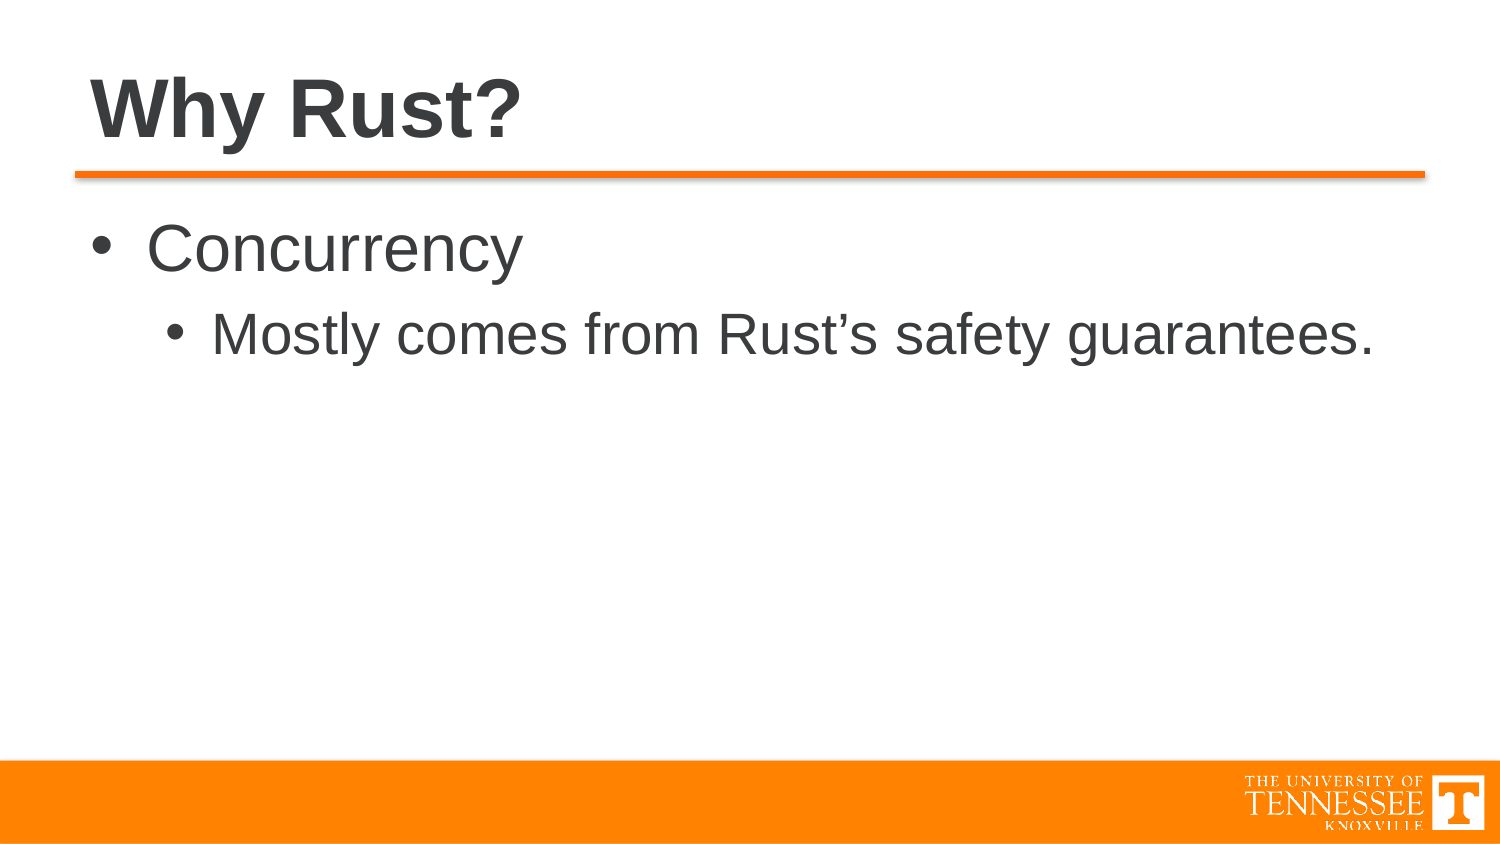

# Why Rust?
Concurrency
Mostly comes from Rust’s safety guarantees.